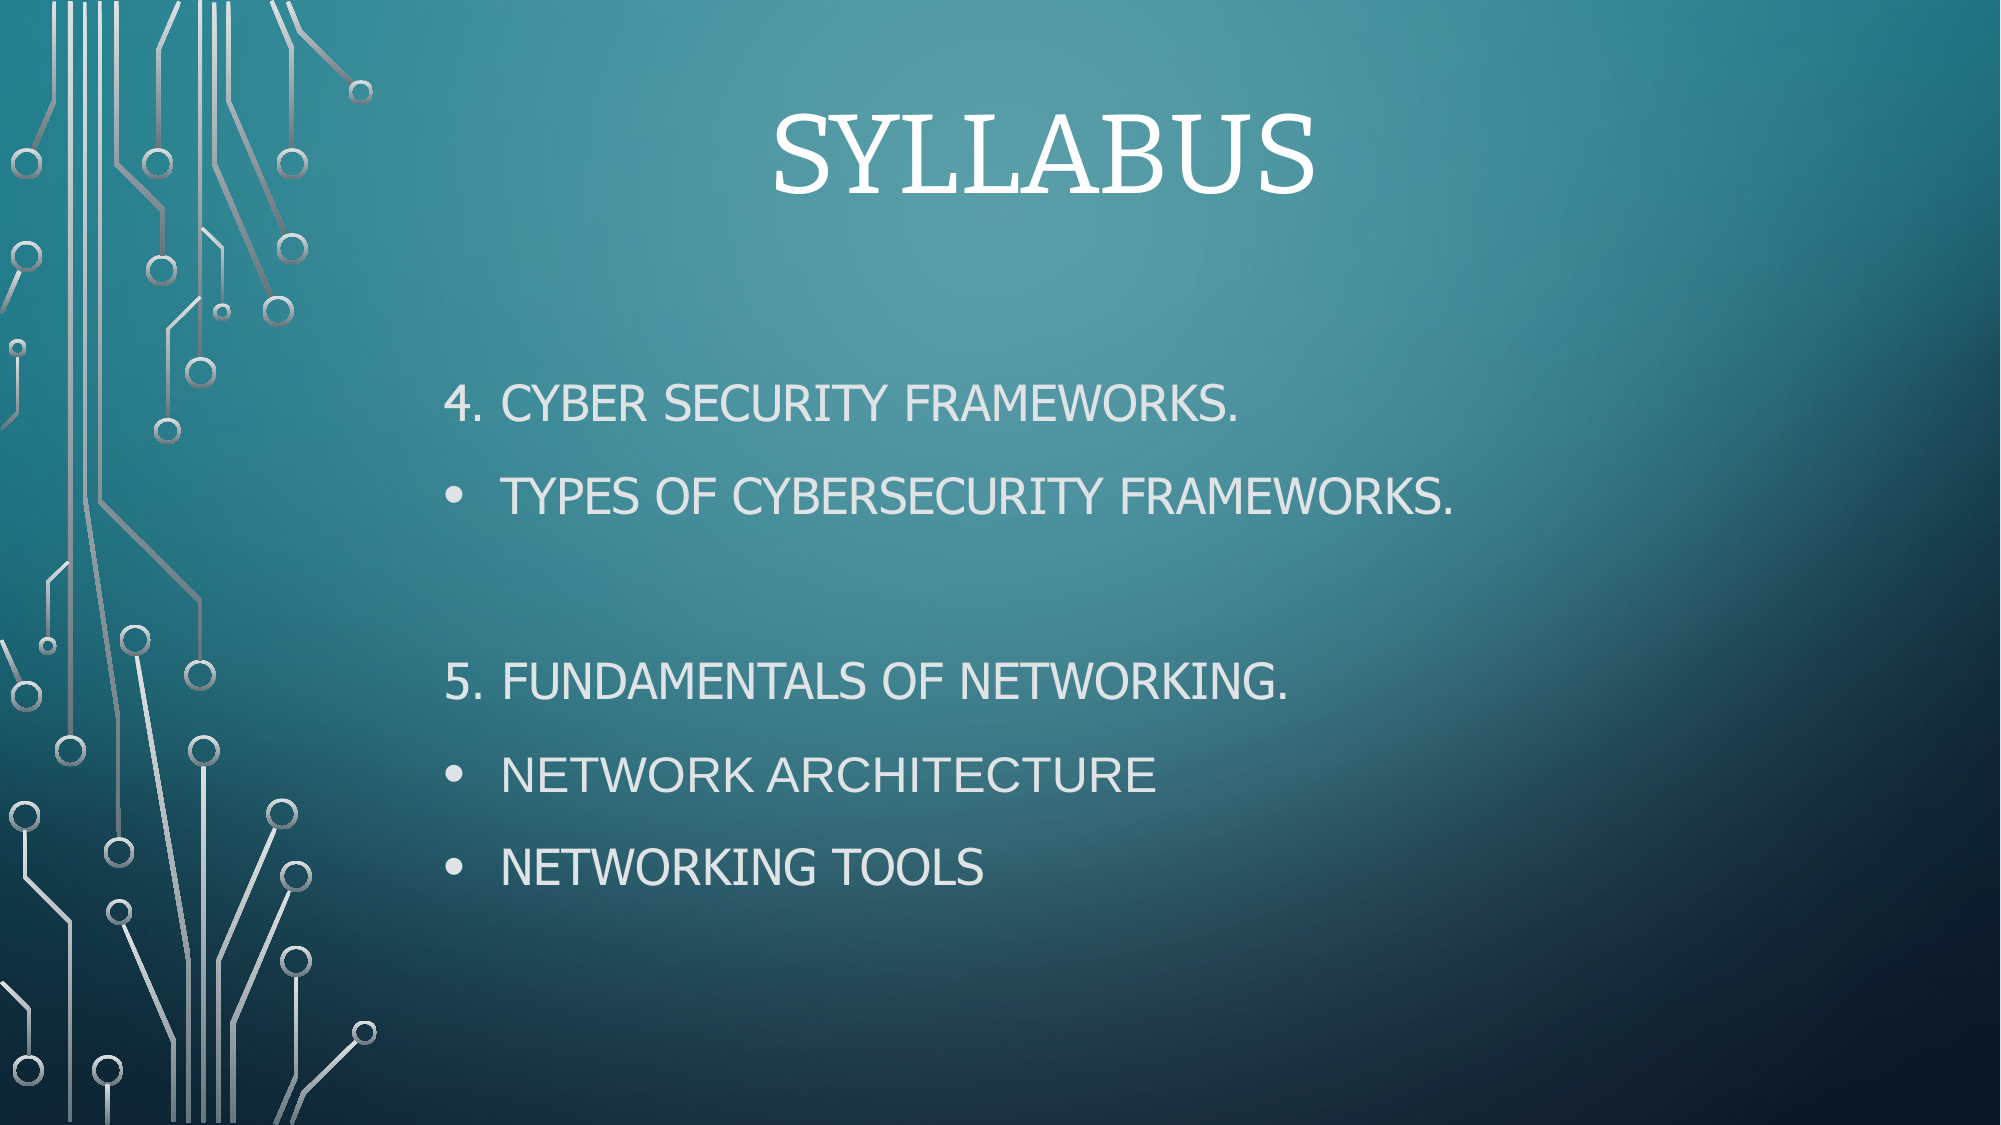

# SYLLABUS
4. CYBER SECURITY FRAMEWORKS.
TYPES OF CYBERSECURITY FRAMEWORKS.

5. FUNDAMENTALS OF NETWORKING.
Network Architecture
NETWORKING TOOLS